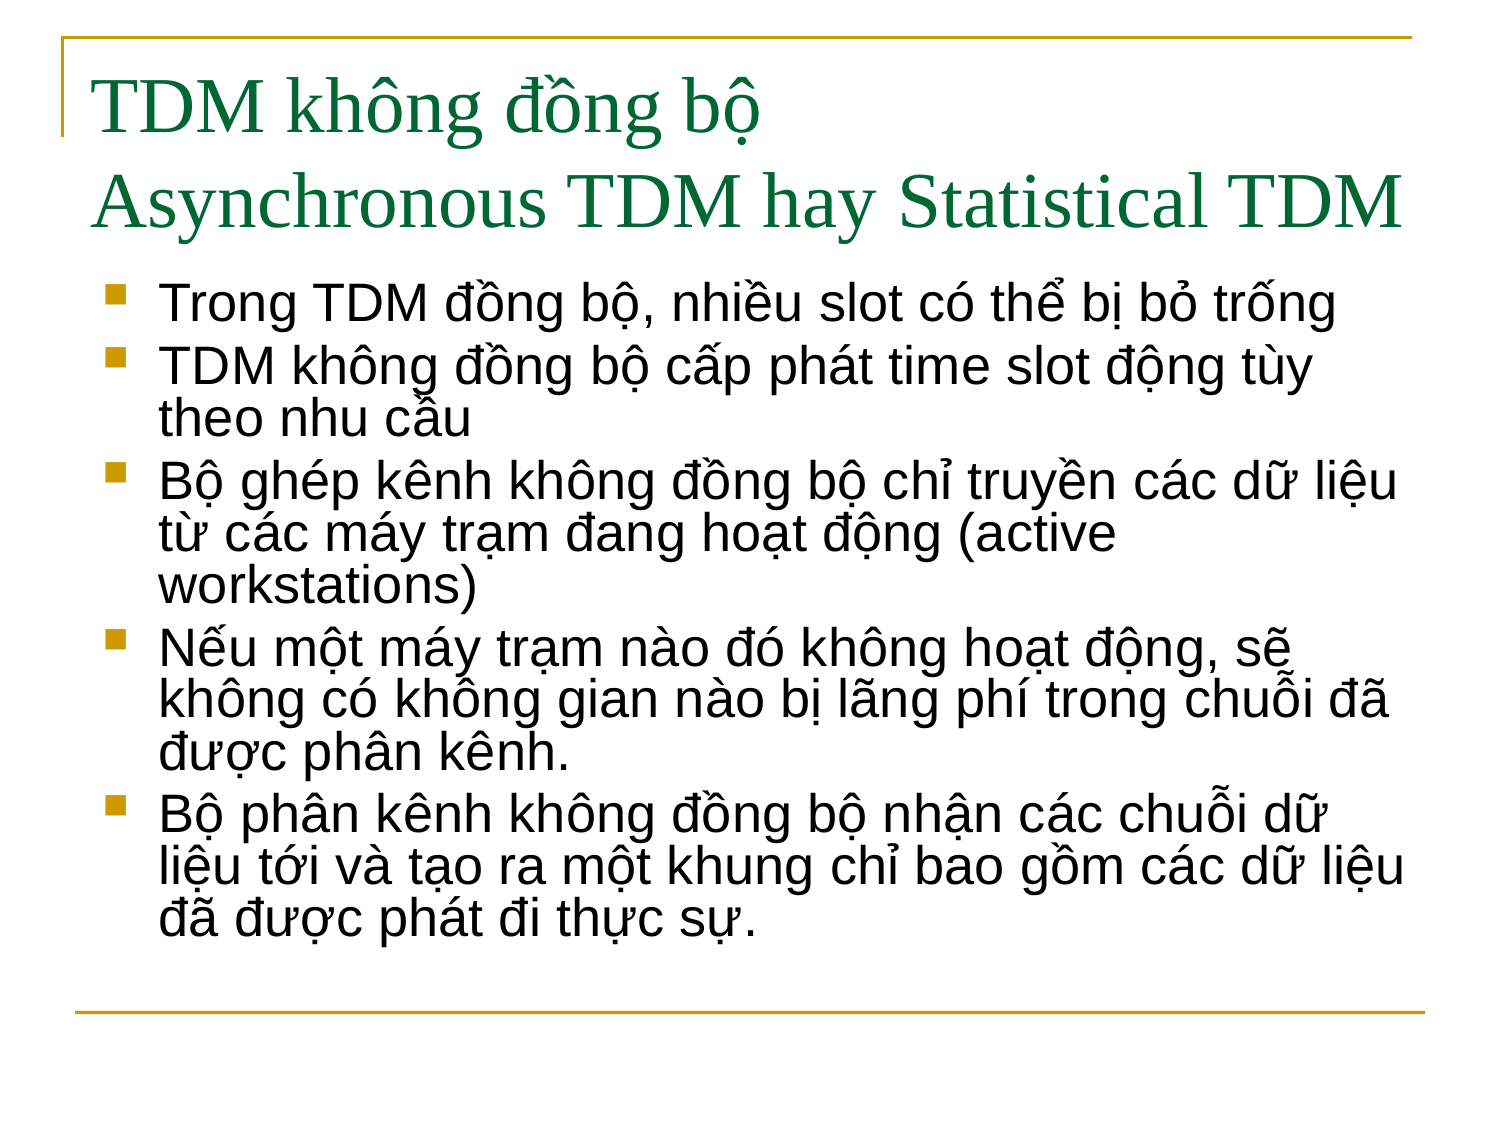

# TDM không đồng bộ Asynchronous TDM hay Statistical TDM
Trong TDM đồng bộ, nhiều slot có thể bị bỏ trống
TDM không đồng bộ cấp phát time slot động tùy theo nhu cầu
Bộ ghép kênh không đồng bộ chỉ truyền các dữ liệu từ các máy trạm đang hoạt động (active workstations)
Nếu một máy trạm nào đó không hoạt động, sẽ không có không gian nào bị lãng phí trong chuỗi đã được phân kênh.
Bộ phân kênh không đồng bộ nhận các chuỗi dữ liệu tới và tạo ra một khung chỉ bao gồm các dữ liệu đã được phát đi thực sự.